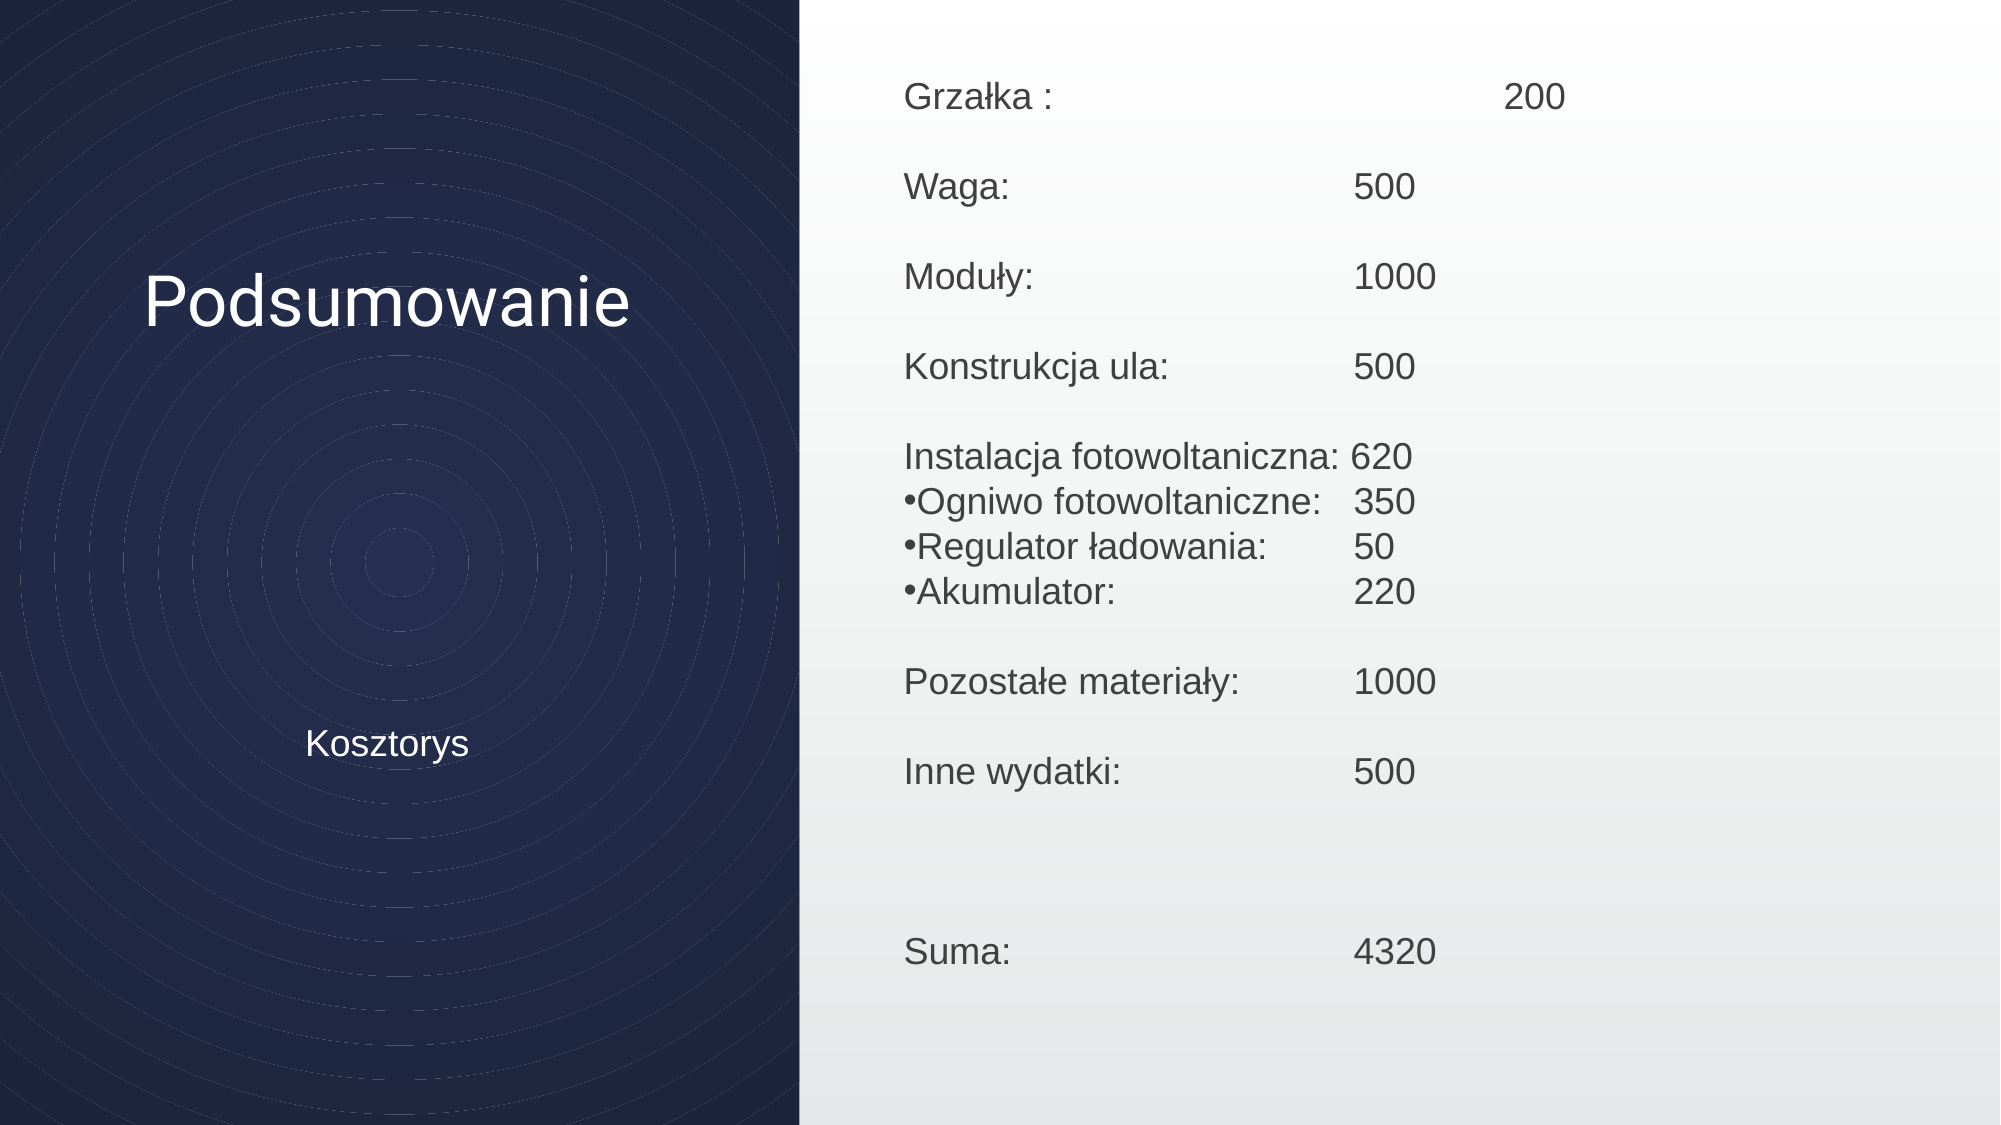

Grzałka :			200

Waga:			500

Moduły:			1000

Konstrukcja ula:		500

Instalacja fotowoltaniczna: 620
Ogniwo fotowoltaniczne:	350
Regulator ładowania:	50
Akumulator:		220

Pozostałe materiały:	1000

Inne wydatki:		500

Suma:			4320

# Podsumowanie
Kosztorys